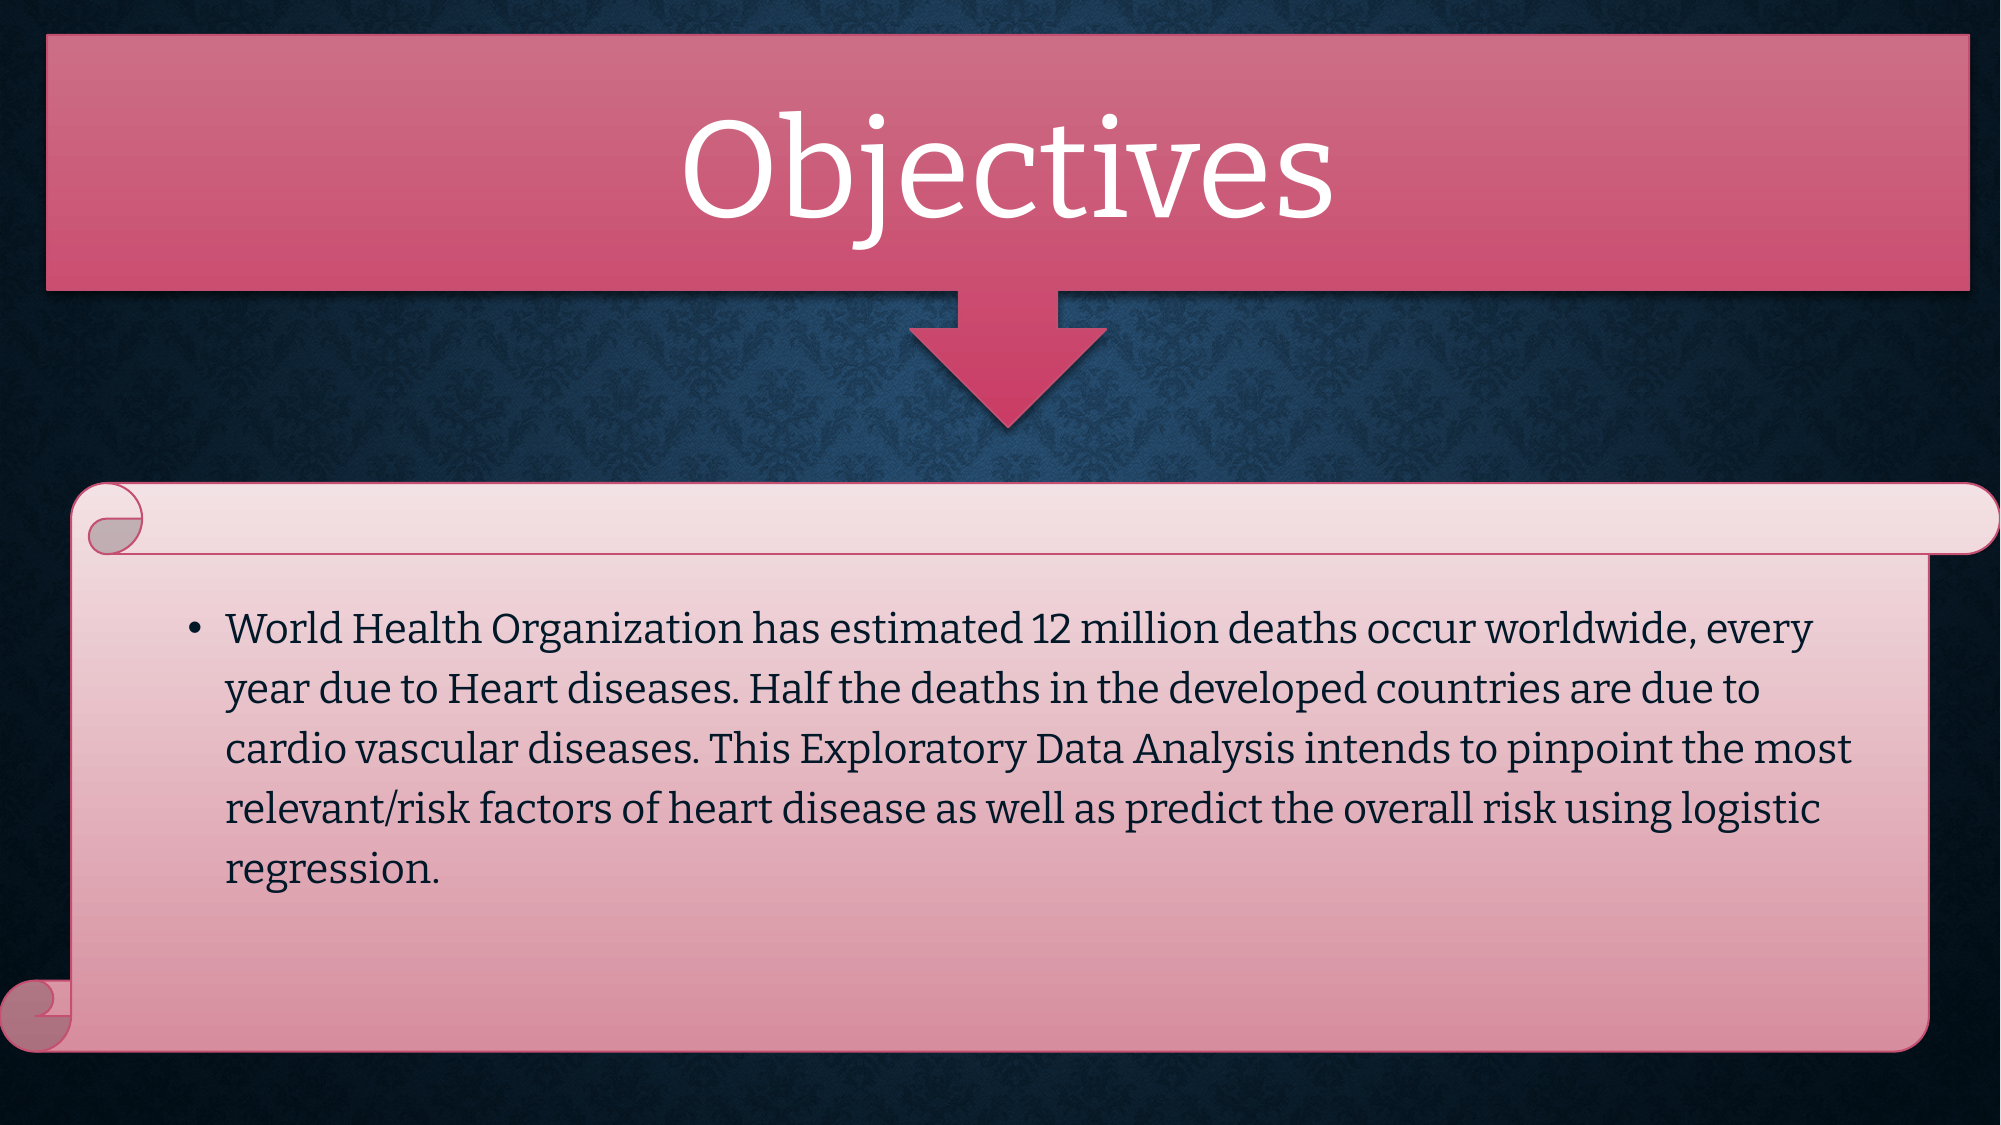

Objectives
# O

World Health Organization has estimated 12 million deaths occur worldwide, every year due to Heart diseases. Half the deaths in the developed countries are due to cardio vascular diseases. This Exploratory Data Analysis intends to pinpoint the most relevant/risk factors of heart disease as well as predict the overall risk using logistic regression.